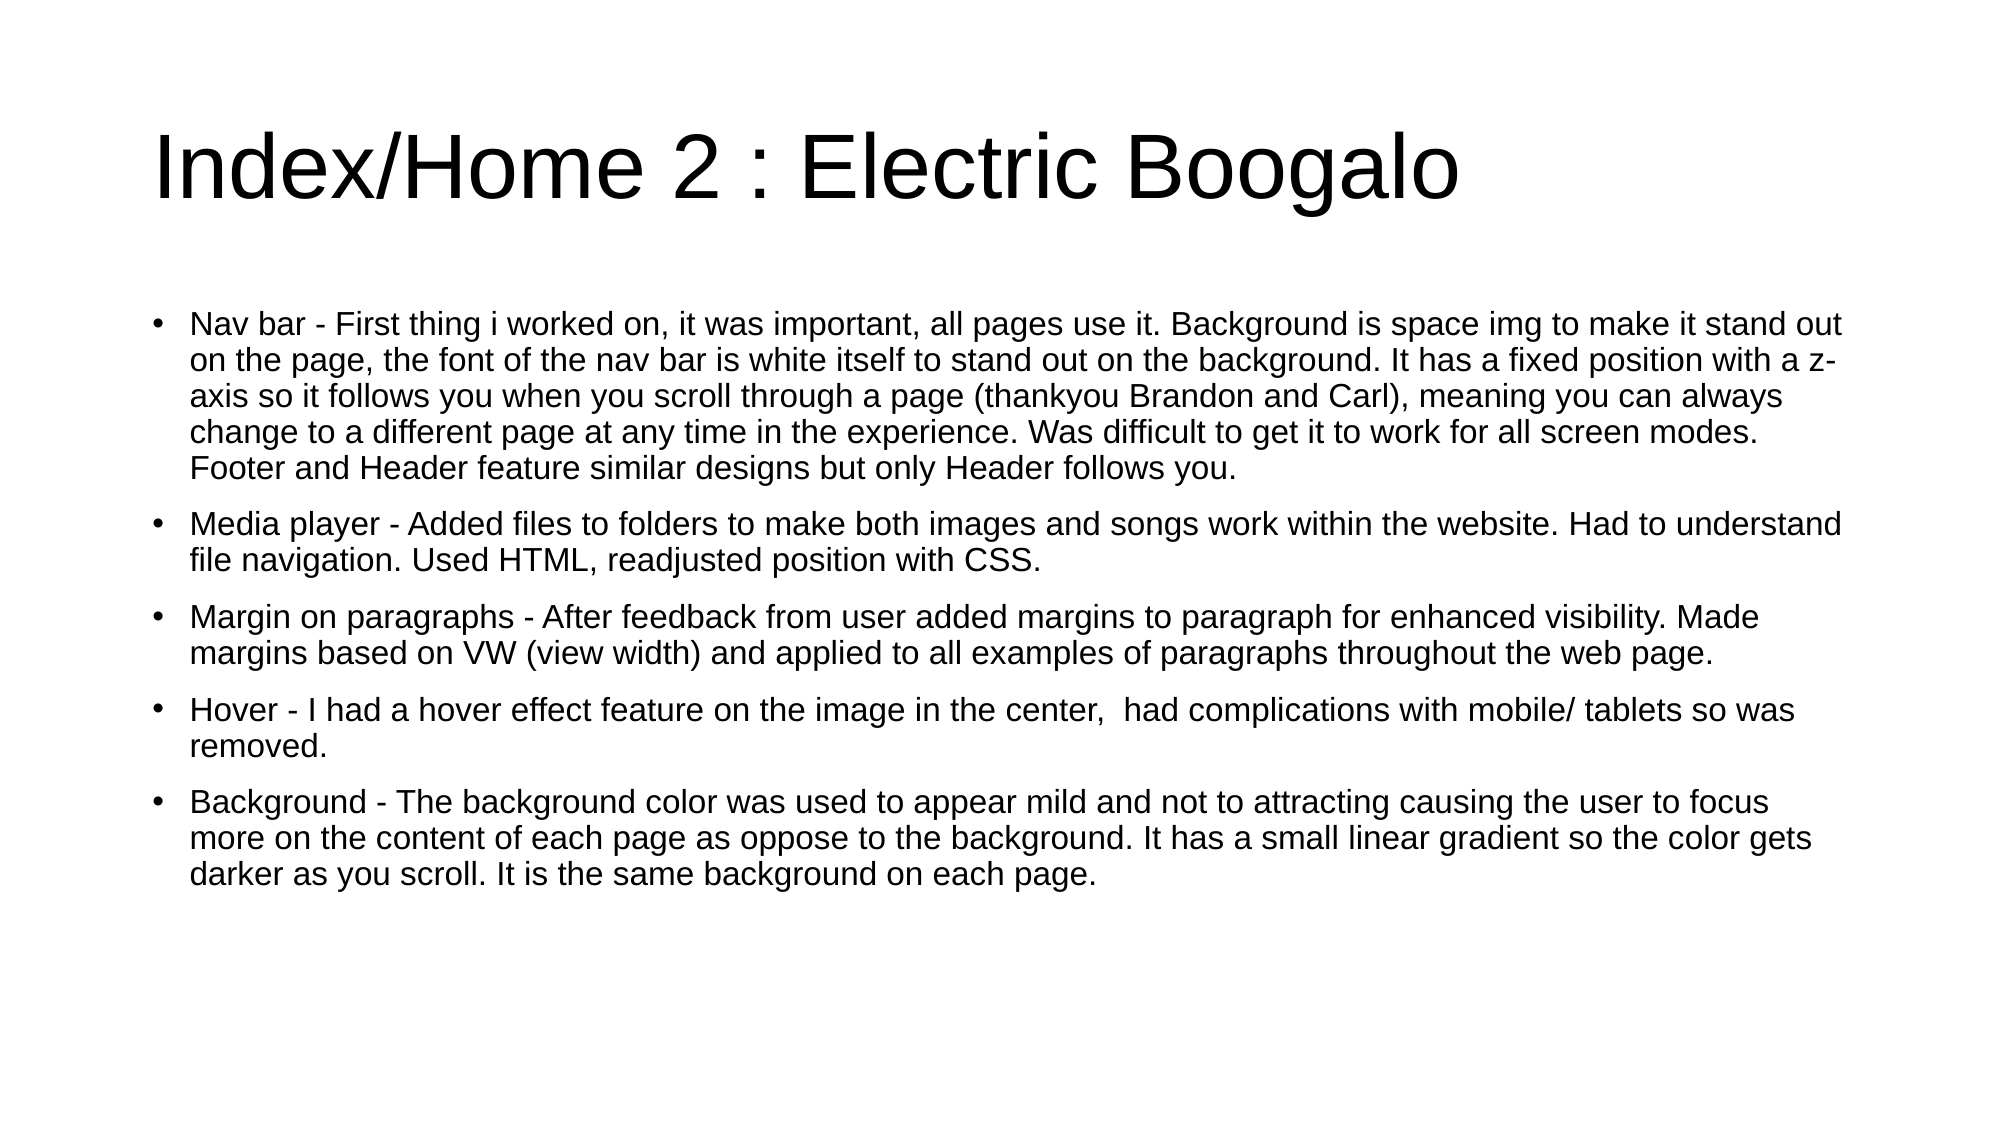

Index/Home 2 : Electric Boogalo
Nav bar - First thing i worked on, it was important, all pages use it. Background is space img to make it stand out on the page, the font of the nav bar is white itself to stand out on the background. It has a fixed position with a z-axis so it follows you when you scroll through a page (thankyou Brandon and Carl), meaning you can always change to a different page at any time in the experience. Was difficult to get it to work for all screen modes. Footer and Header feature similar designs but only Header follows you.
Media player - Added files to folders to make both images and songs work within the website. Had to understand file navigation. Used HTML, readjusted position with CSS.
Margin on paragraphs - After feedback from user added margins to paragraph for enhanced visibility. Made margins based on VW (view width) and applied to all examples of paragraphs throughout the web page.
Hover - I had a hover effect feature on the image in the center,  had complications with mobile/ tablets so was removed.
Background - The background color was used to appear mild and not to attracting causing the user to focus more on the content of each page as oppose to the background. It has a small linear gradient so the color gets darker as you scroll. It is the same background on each page.